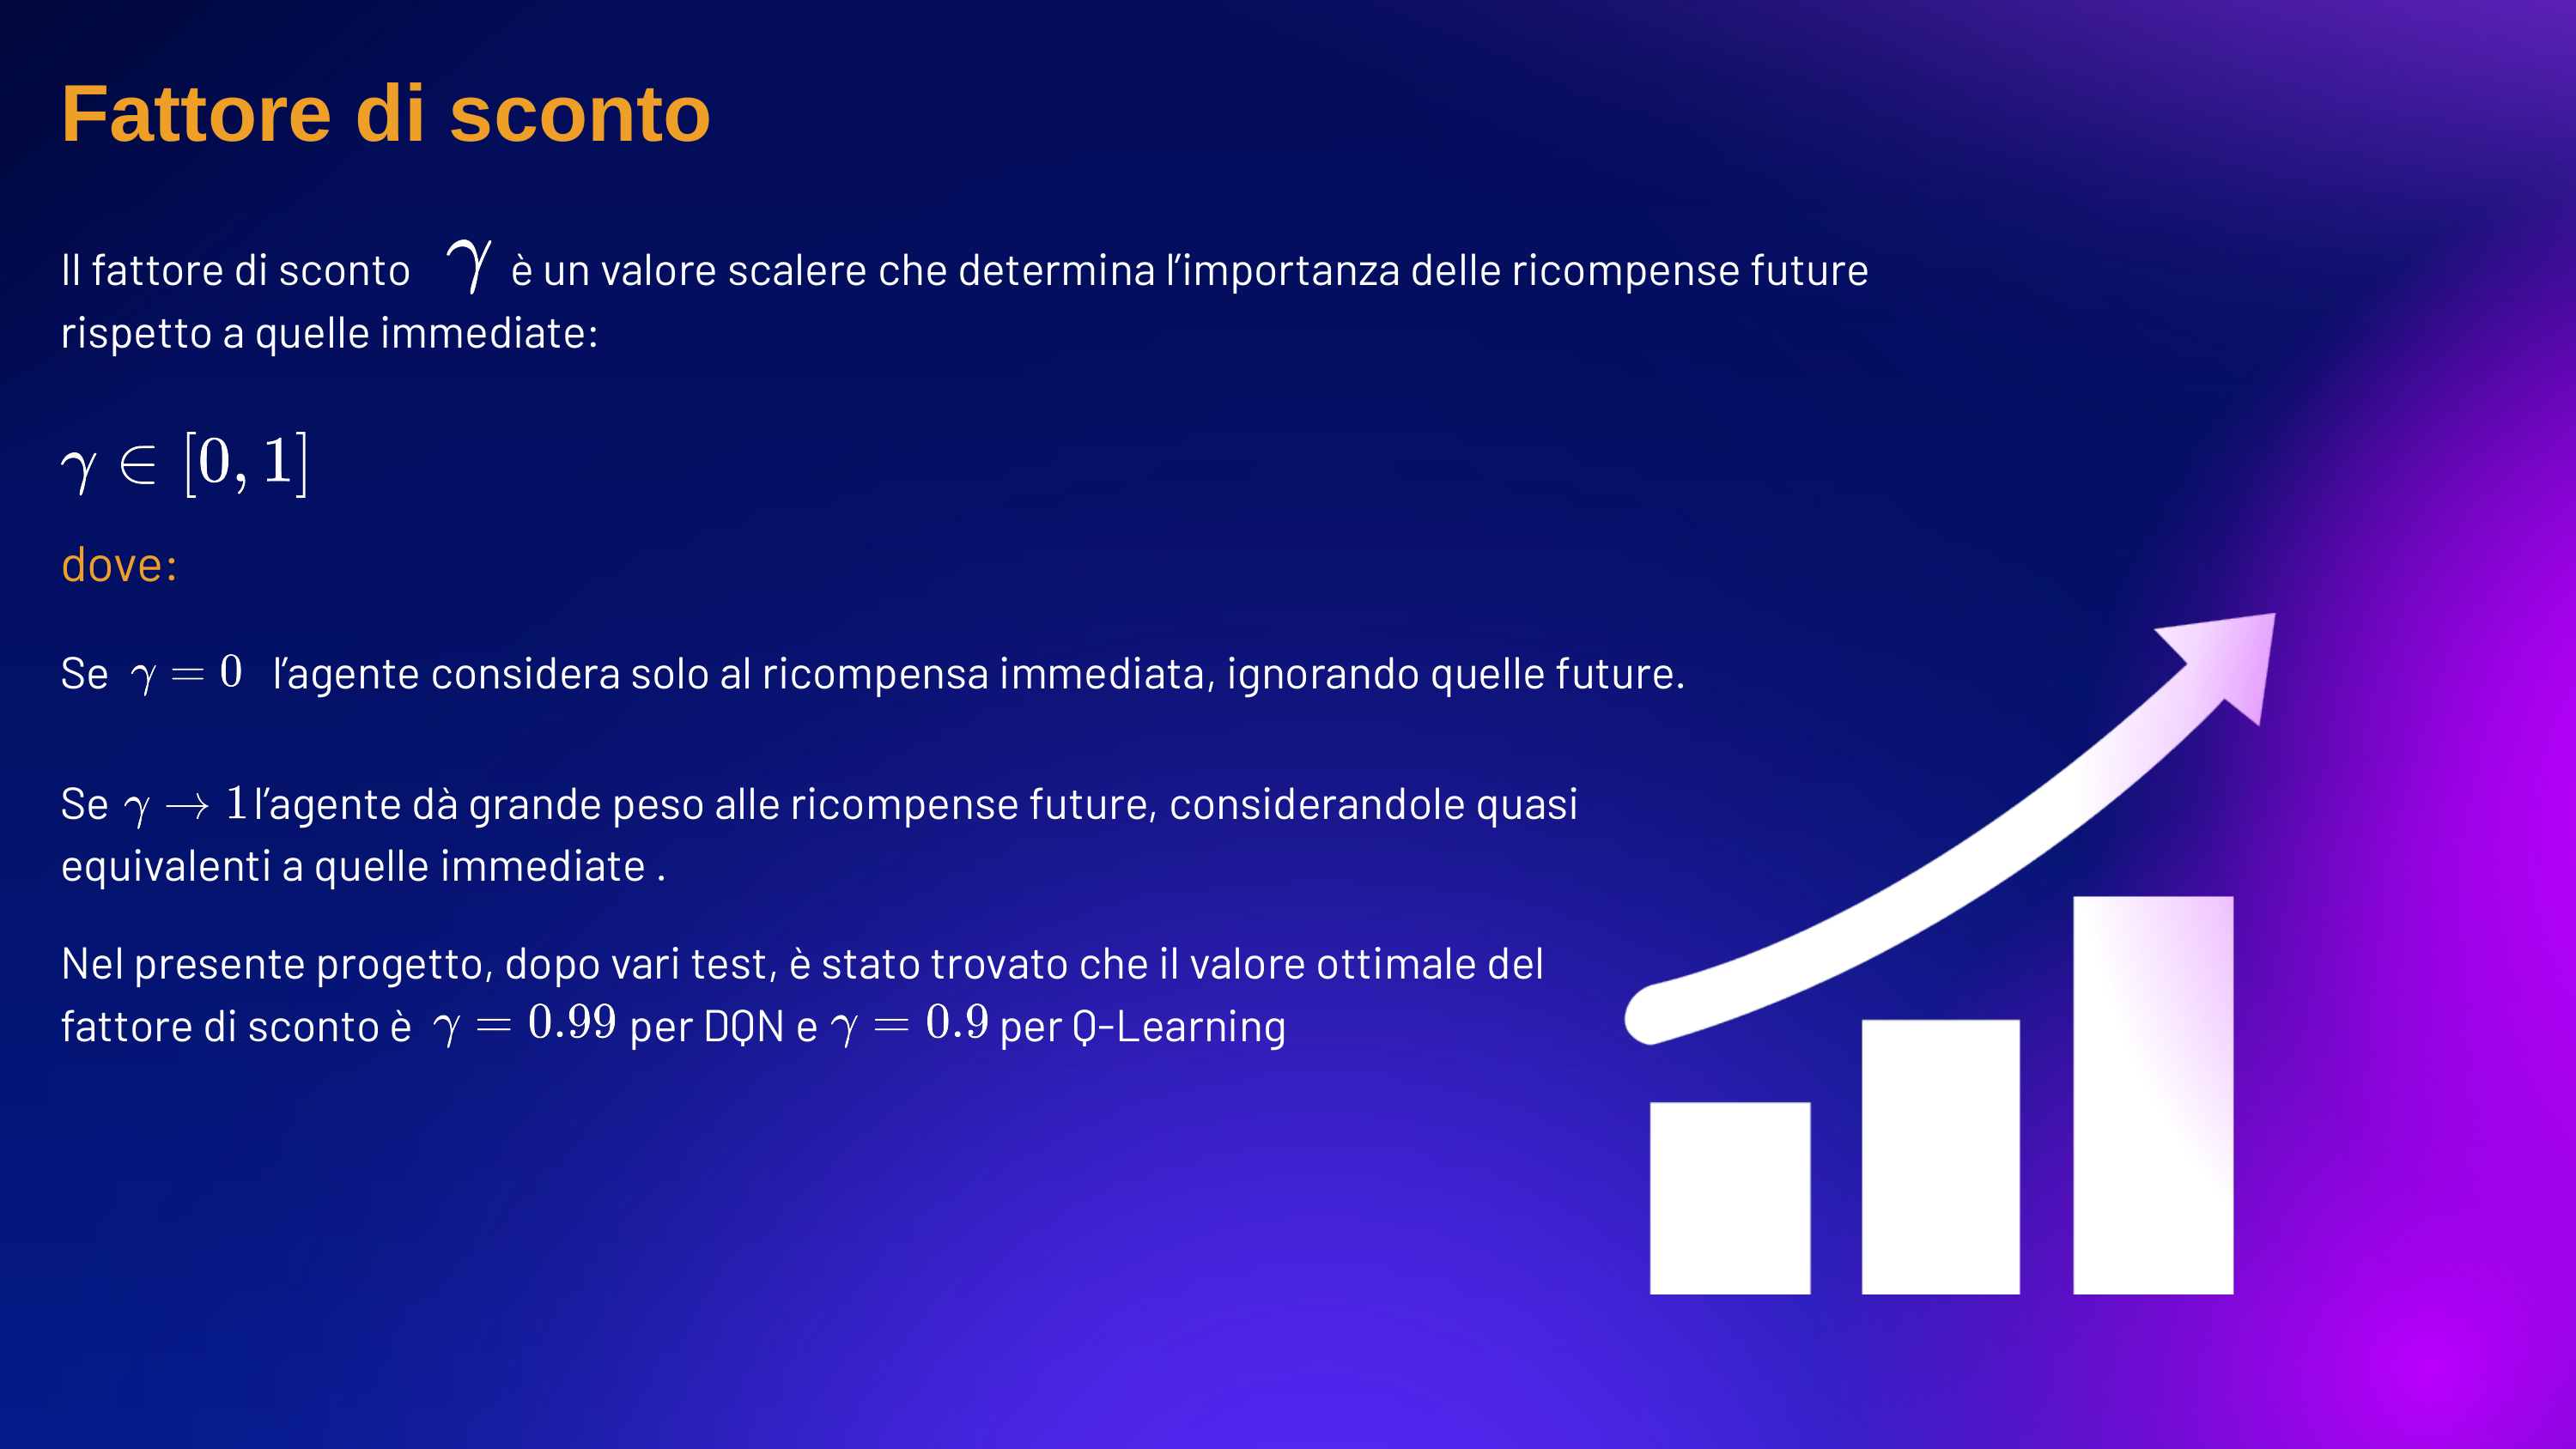

Fattore di sconto

Il fattore di sconto           è un valore scalere che determina l’importanza delle ricompense future rispetto a quelle immediate:

dove:

Se                  l’agente considera solo al ricompensa immediata, ignorando quelle future.

Se                l’agente dà grande peso alle ricompense future, considerandole quasi equivalenti a quelle immediate .

Nel presente progetto, dopo vari test, è stato trovato che il valore ottimale del fattore di sconto è                        per DQN e                    per Q-Learning